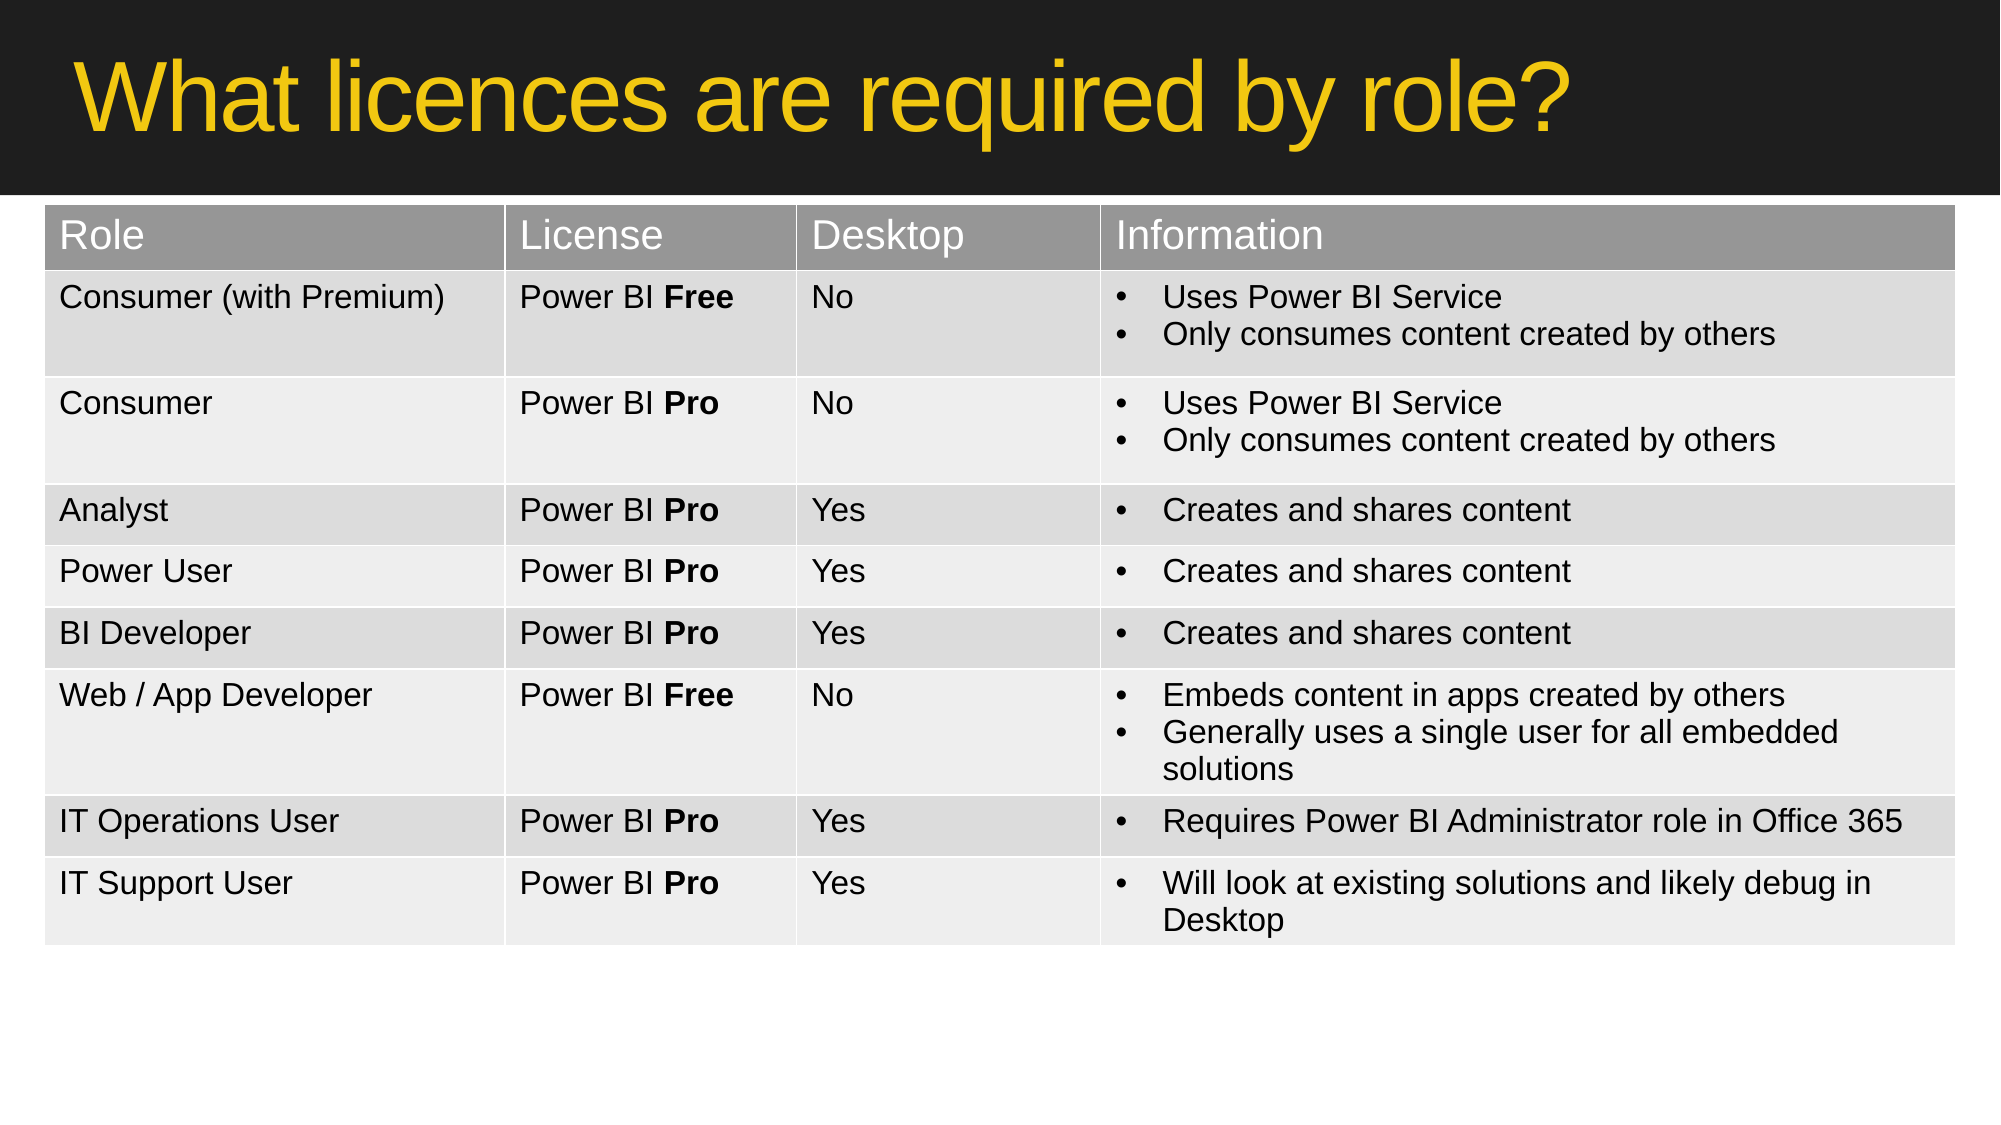

# What licences are required by role?

| Role | License | Desktop | Information |
| --- | --- | --- | --- |
| Consumer (with Premium) | Power BI Free | No | Uses Power BI Service Only consumes content created by others |
| Consumer | Power BI Pro | No | Uses Power BI Service Only consumes content created by others |
| Analyst | Power BI Pro | Yes | Creates and shares content |
| Power User | Power BI Pro | Yes | Creates and shares content |
| BI Developer | Power BI Pro | Yes | Creates and shares content |
| Web / App Developer | Power BI Free | No | Embeds content in apps created by others Generally uses a single user for all embedded solutions |
| IT Operations User | Power BI Pro | Yes | Requires Power BI Administrator role in Office 365 |
| IT Support User | Power BI Pro | Yes | Will look at existing solutions and likely debug in Desktop |